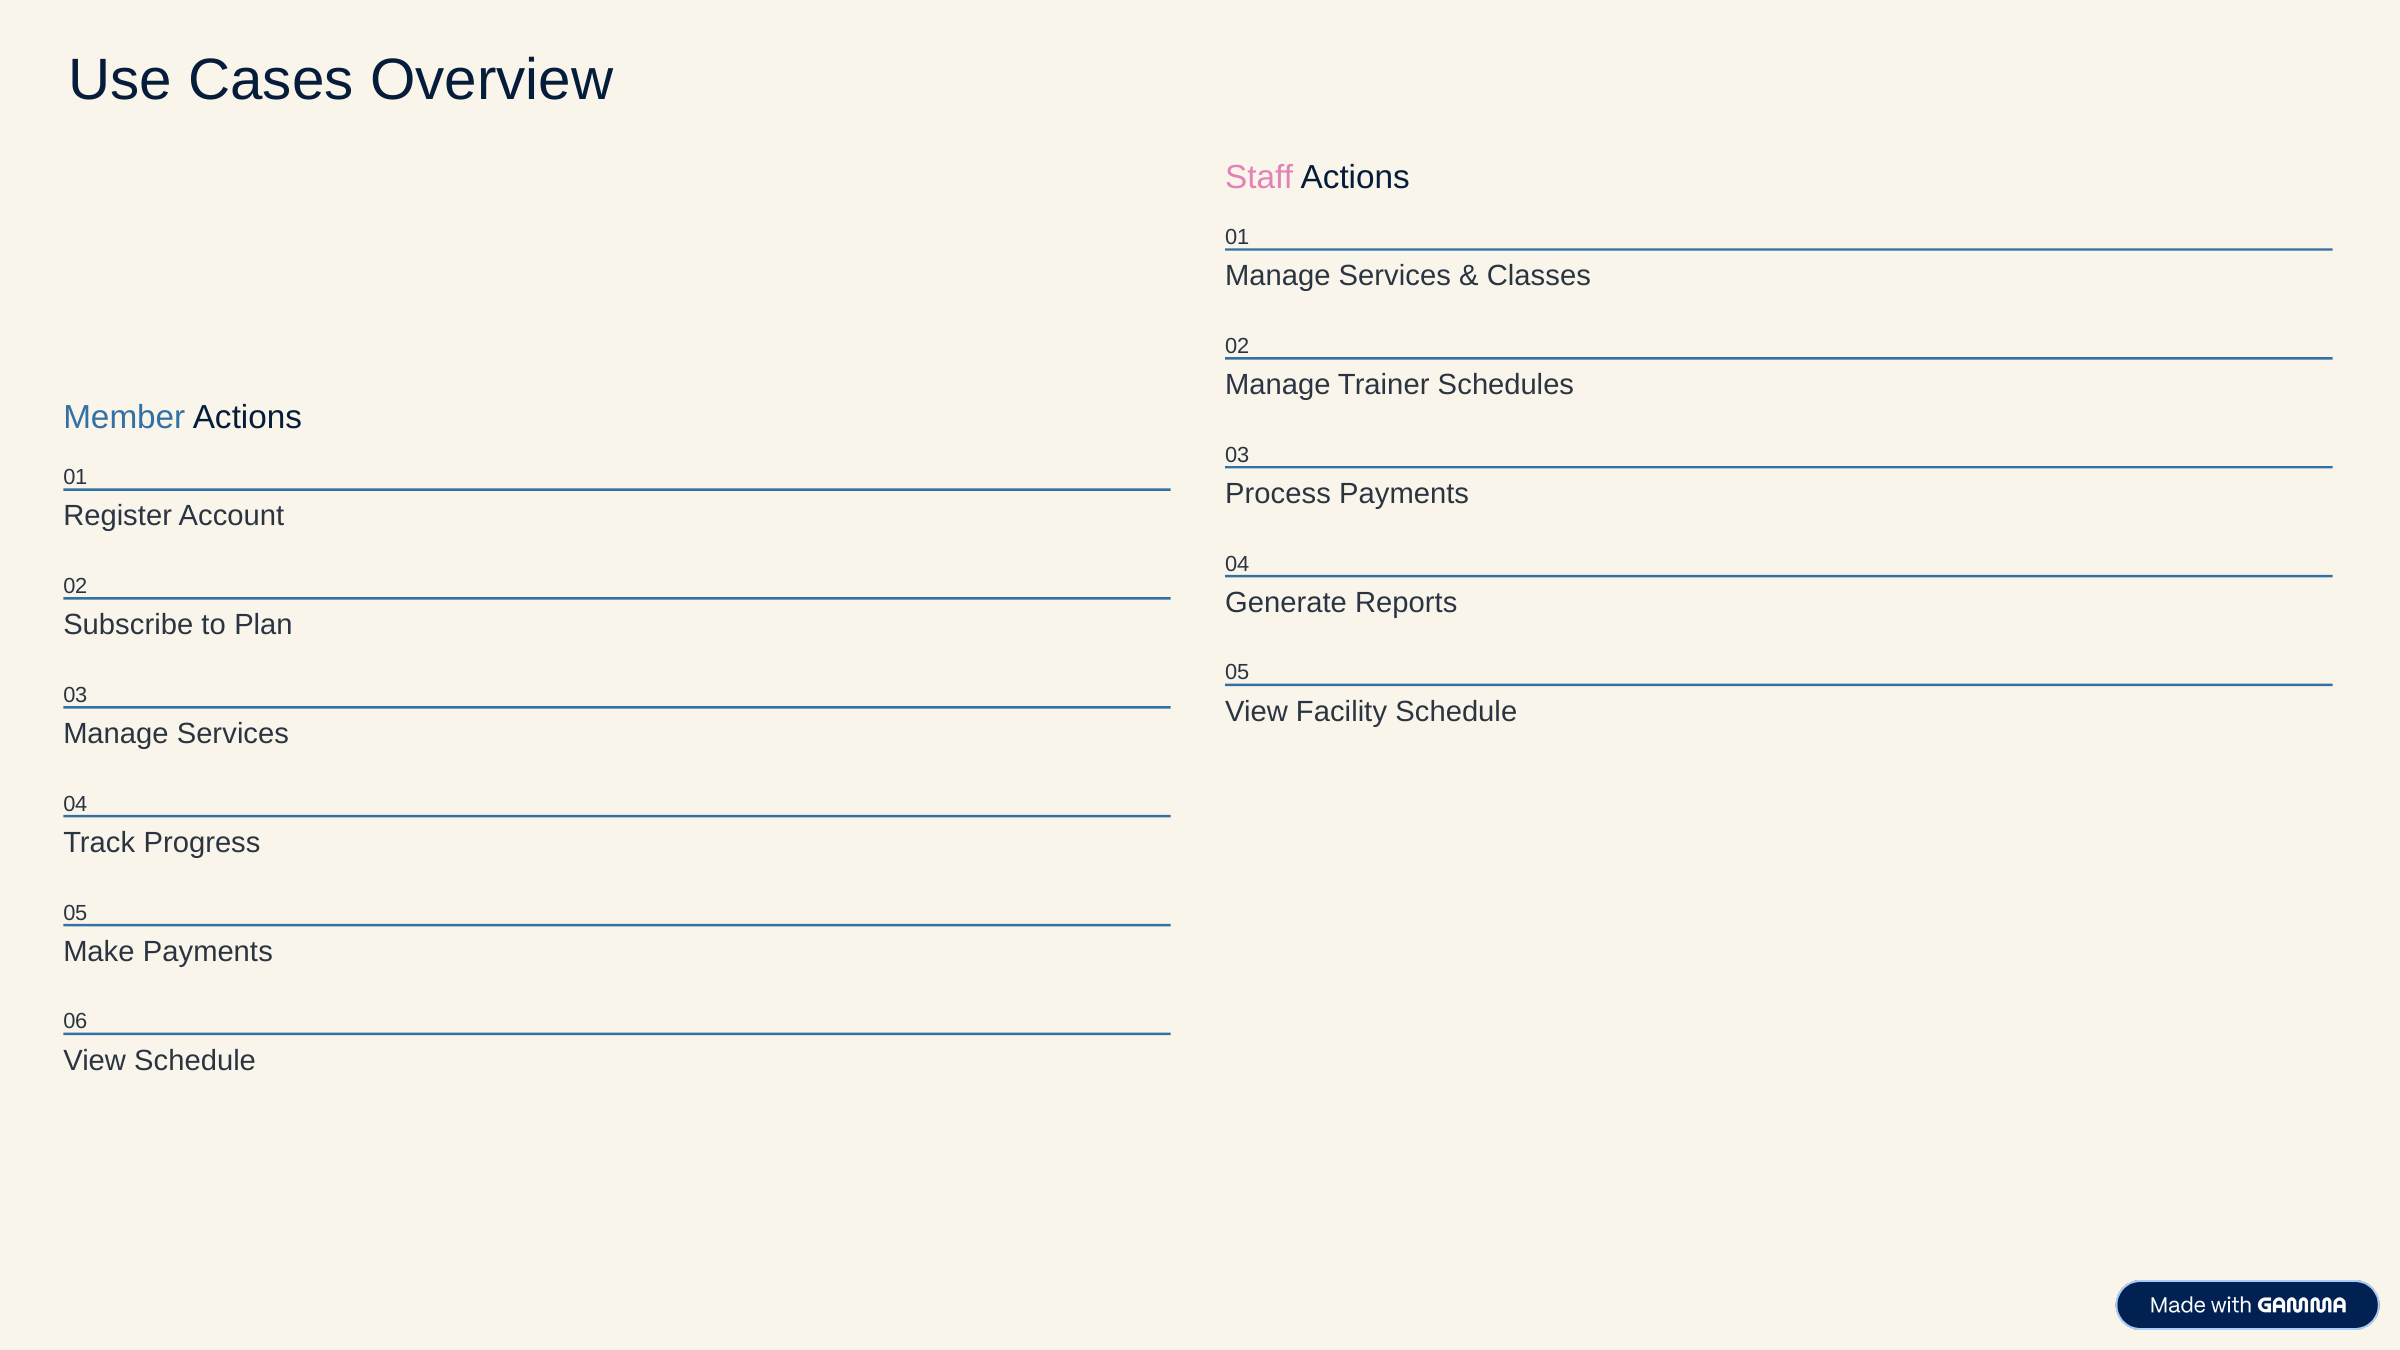

Use Cases Overview
Staff Actions
01

Manage Services & Classes
02

Manage Trainer Schedules
Member Actions
03
01

Process Payments

Register Account
04
02

Generate Reports

Subscribe to Plan
05
03

View Facility Schedule

Manage Services
04

Track Progress
05

Make Payments
06

View Schedule